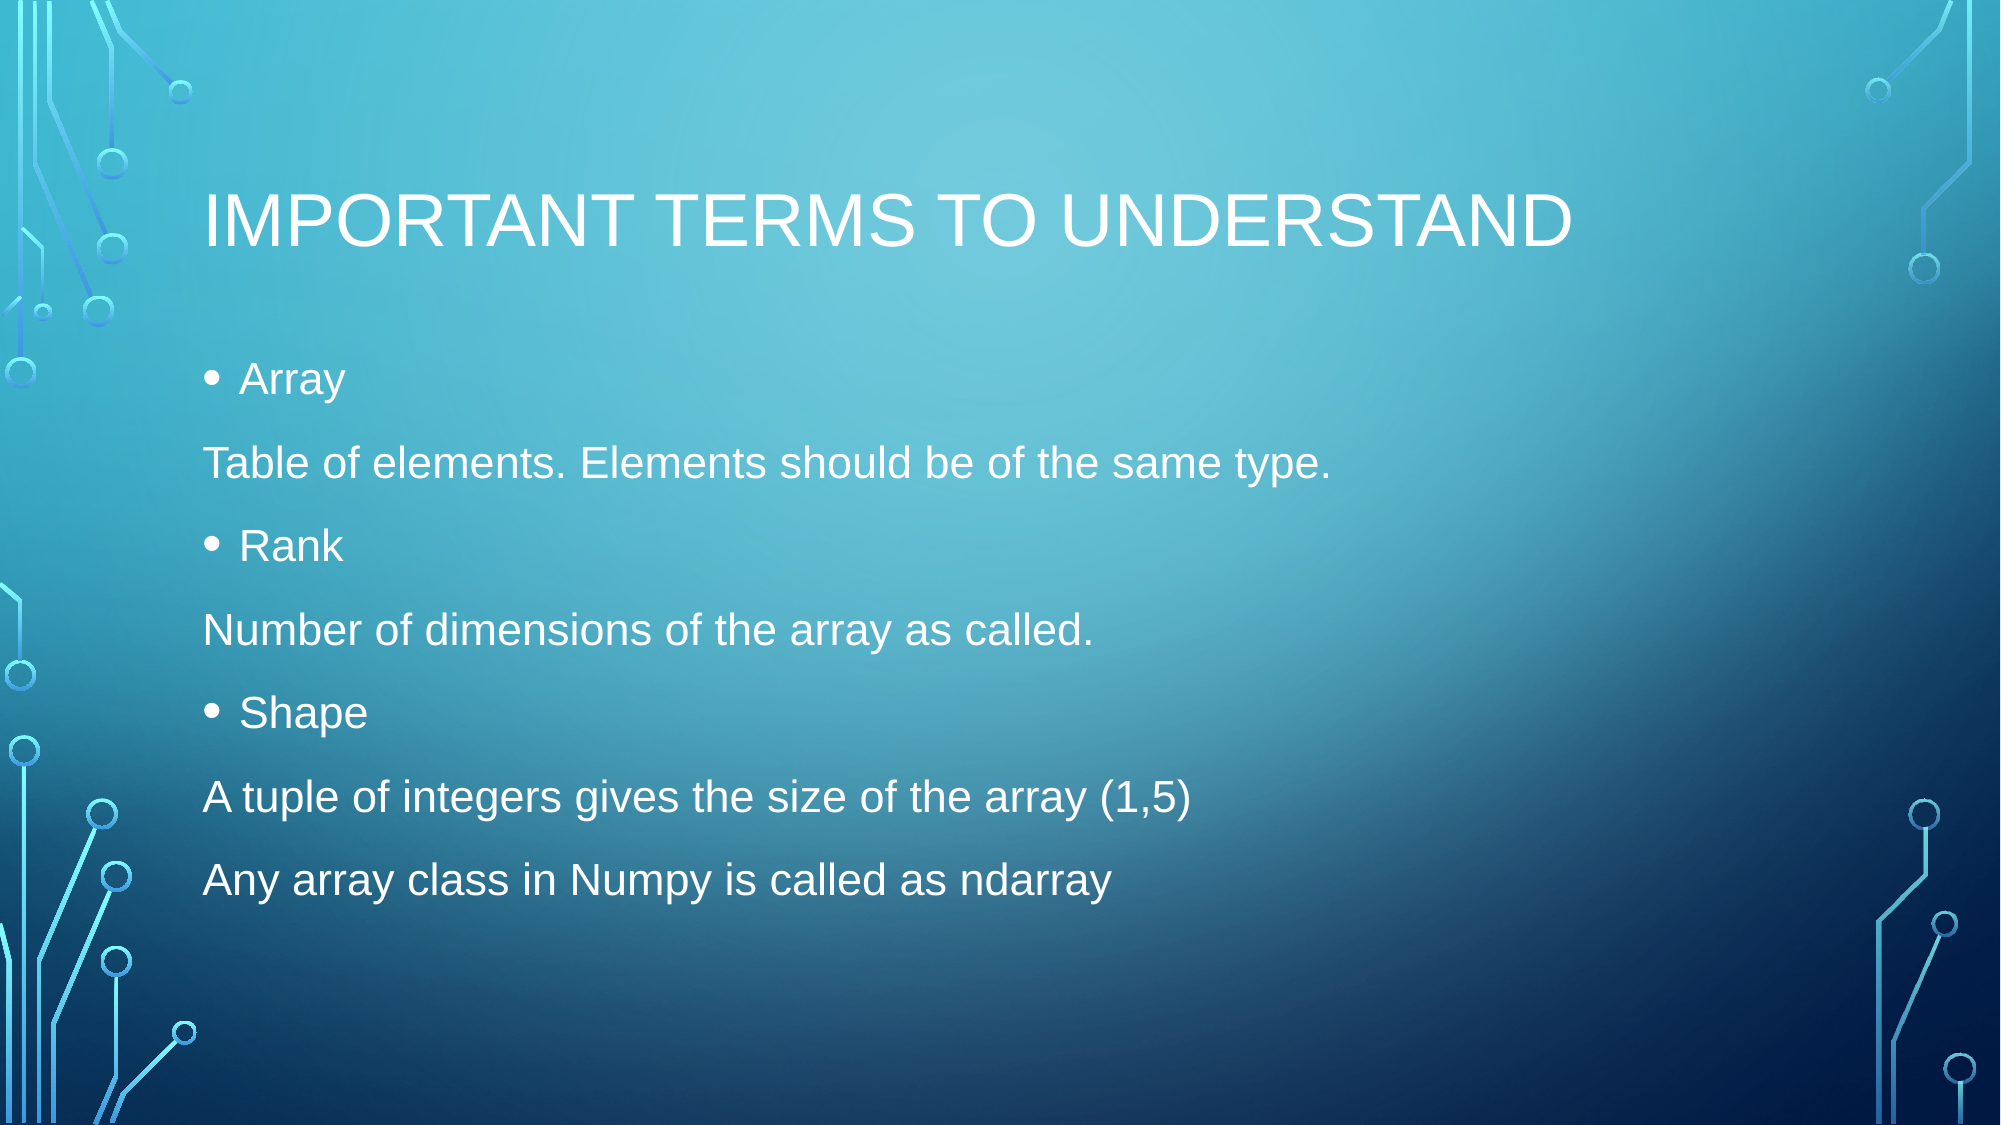

# Important terms to understand
Array
Table of elements. Elements should be of the same type.
Rank
Number of dimensions of the array as called.
Shape
A tuple of integers gives the size of the array (1,5)
Any array class in Numpy is called as ndarray